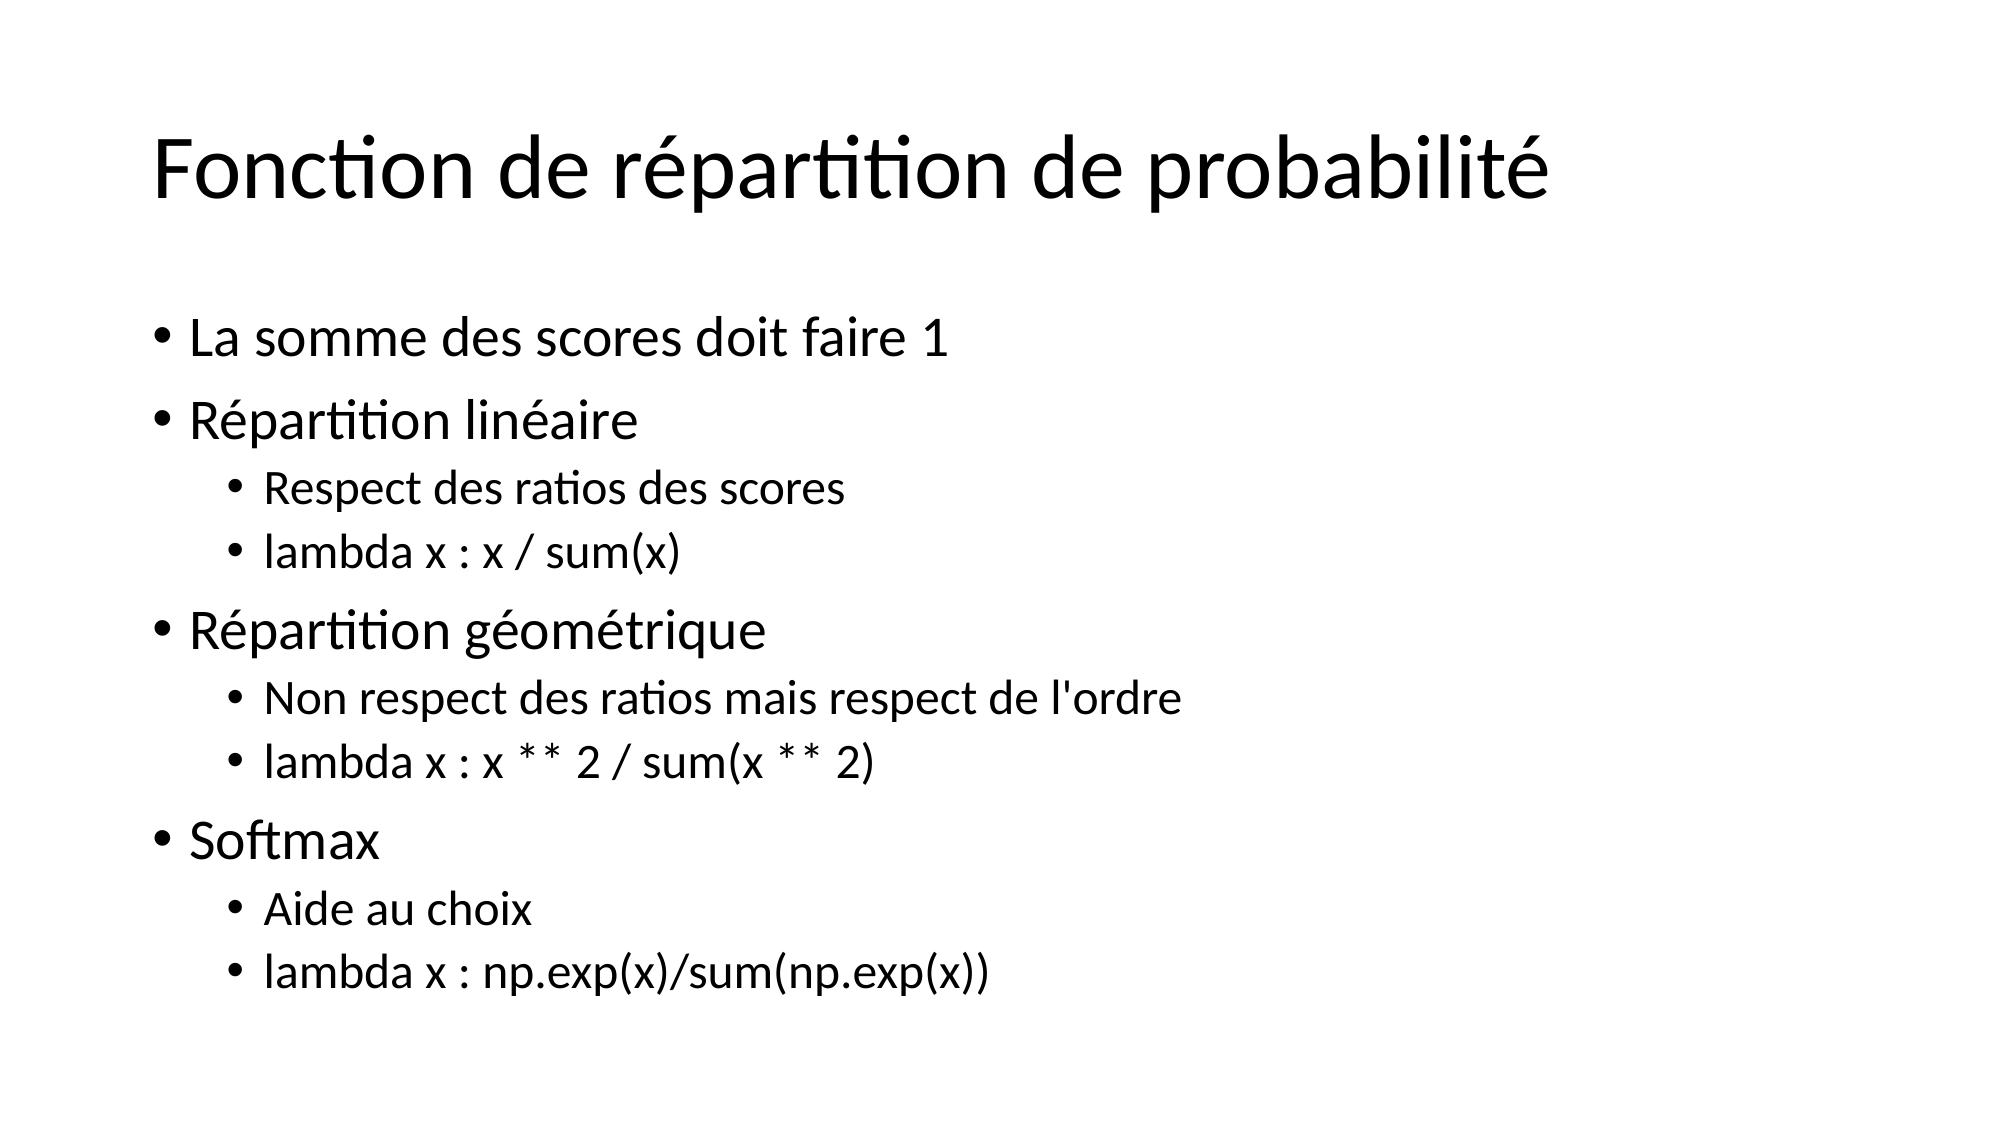

# Fonction de répartition de probabilité
La somme des scores doit faire 1
Répartition linéaire
Respect des ratios des scores
lambda x : x / sum(x)
Répartition géométrique
Non respect des ratios mais respect de l'ordre
lambda x : x ** 2 / sum(x ** 2)
Softmax
Aide au choix
lambda x : np.exp(x)/sum(np.exp(x))